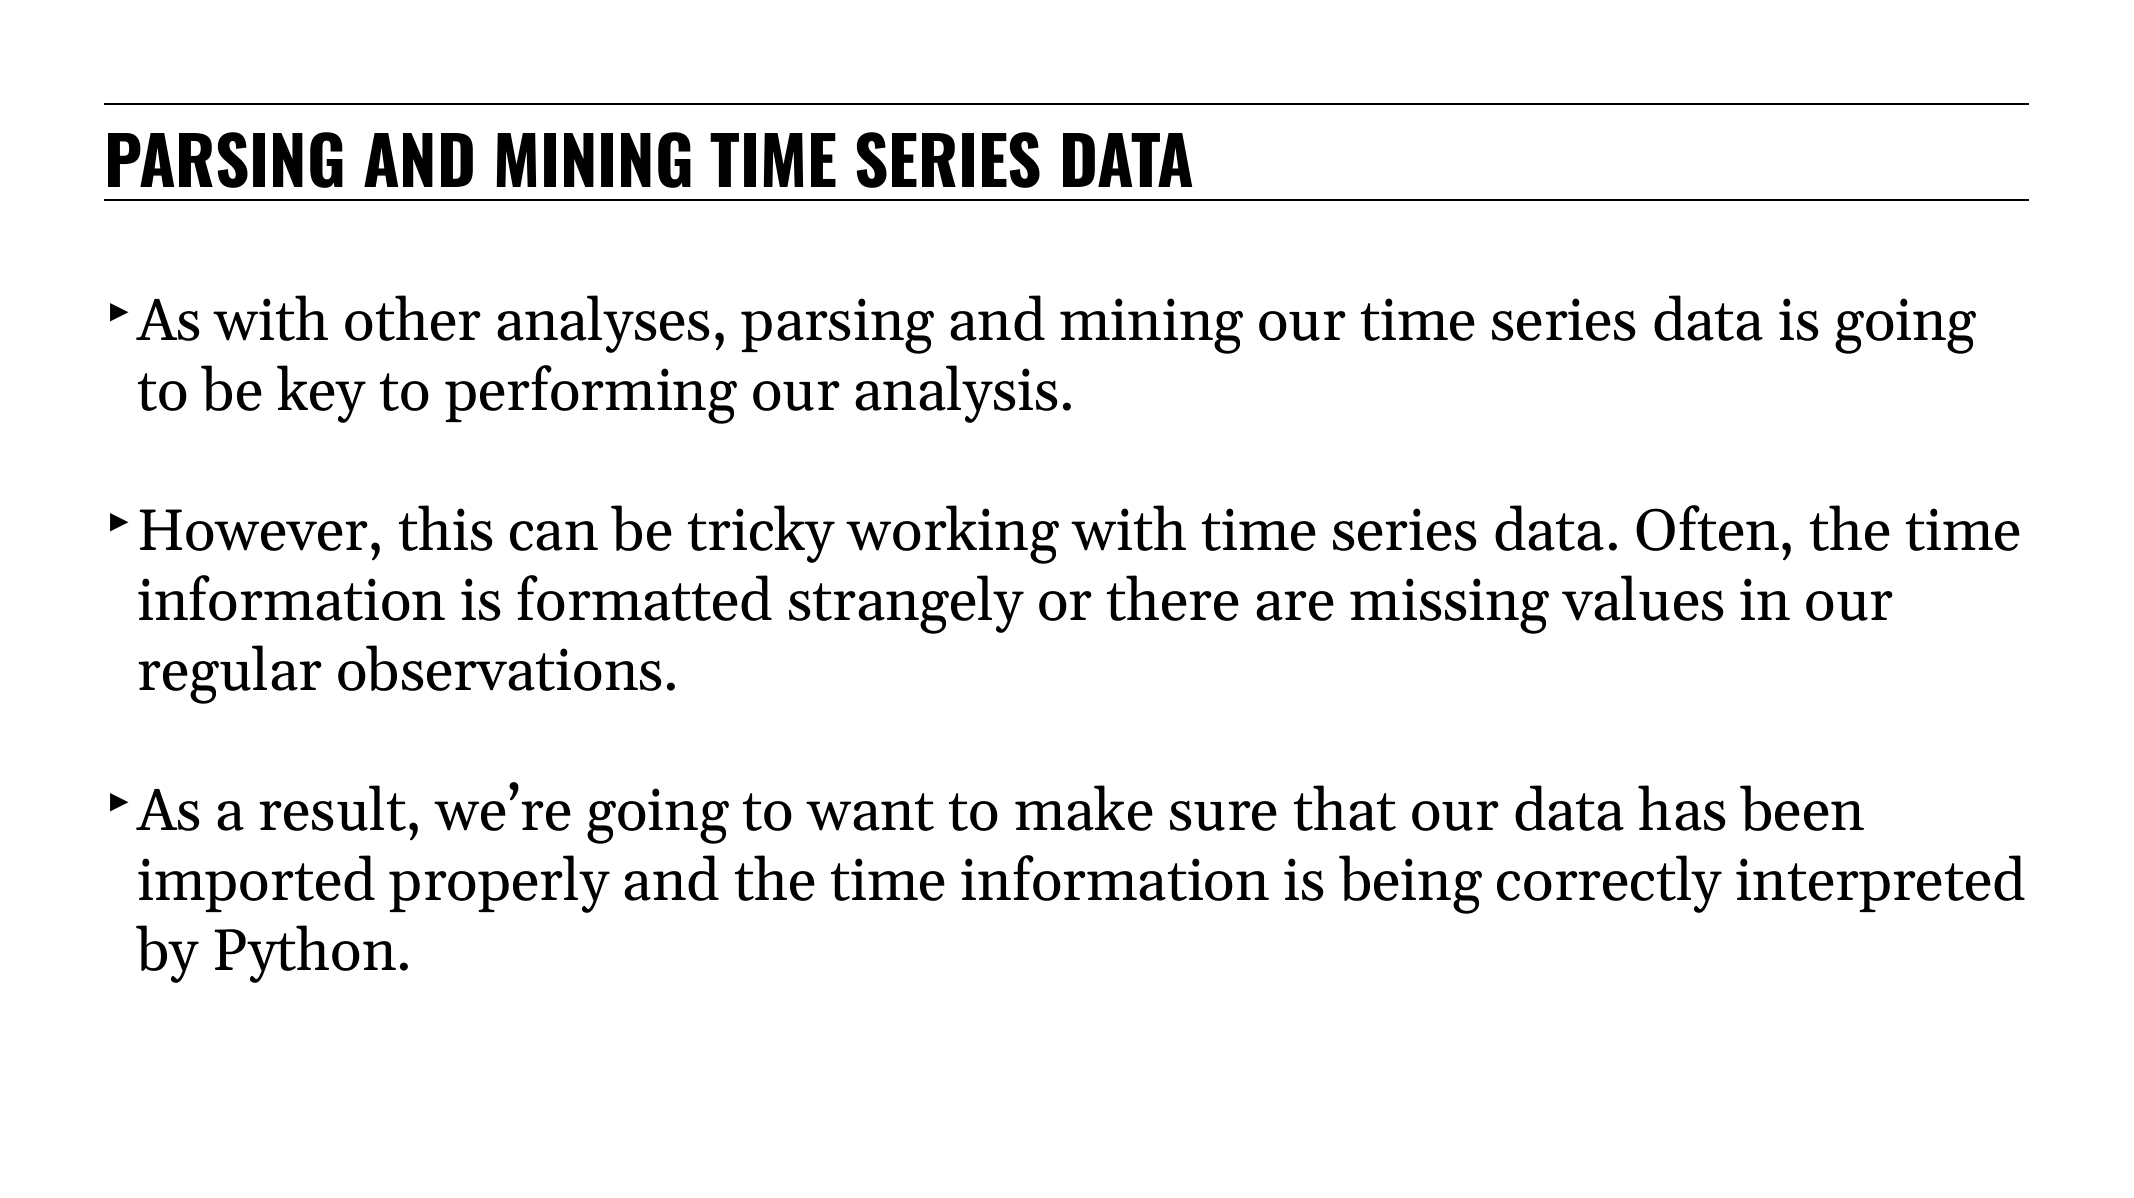

PARSING AND MINING TIME SERIES DATA

As with other analyses, parsing and mining our time series data is going to be key to performing our analysis.

However, this can be tricky working with time series data. Often, the time information is formatted strangely or there are missing values in our regular observations.

As a result, we’re going to want to make sure that our data has been imported properly and the time information is being correctly interpreted by Python.